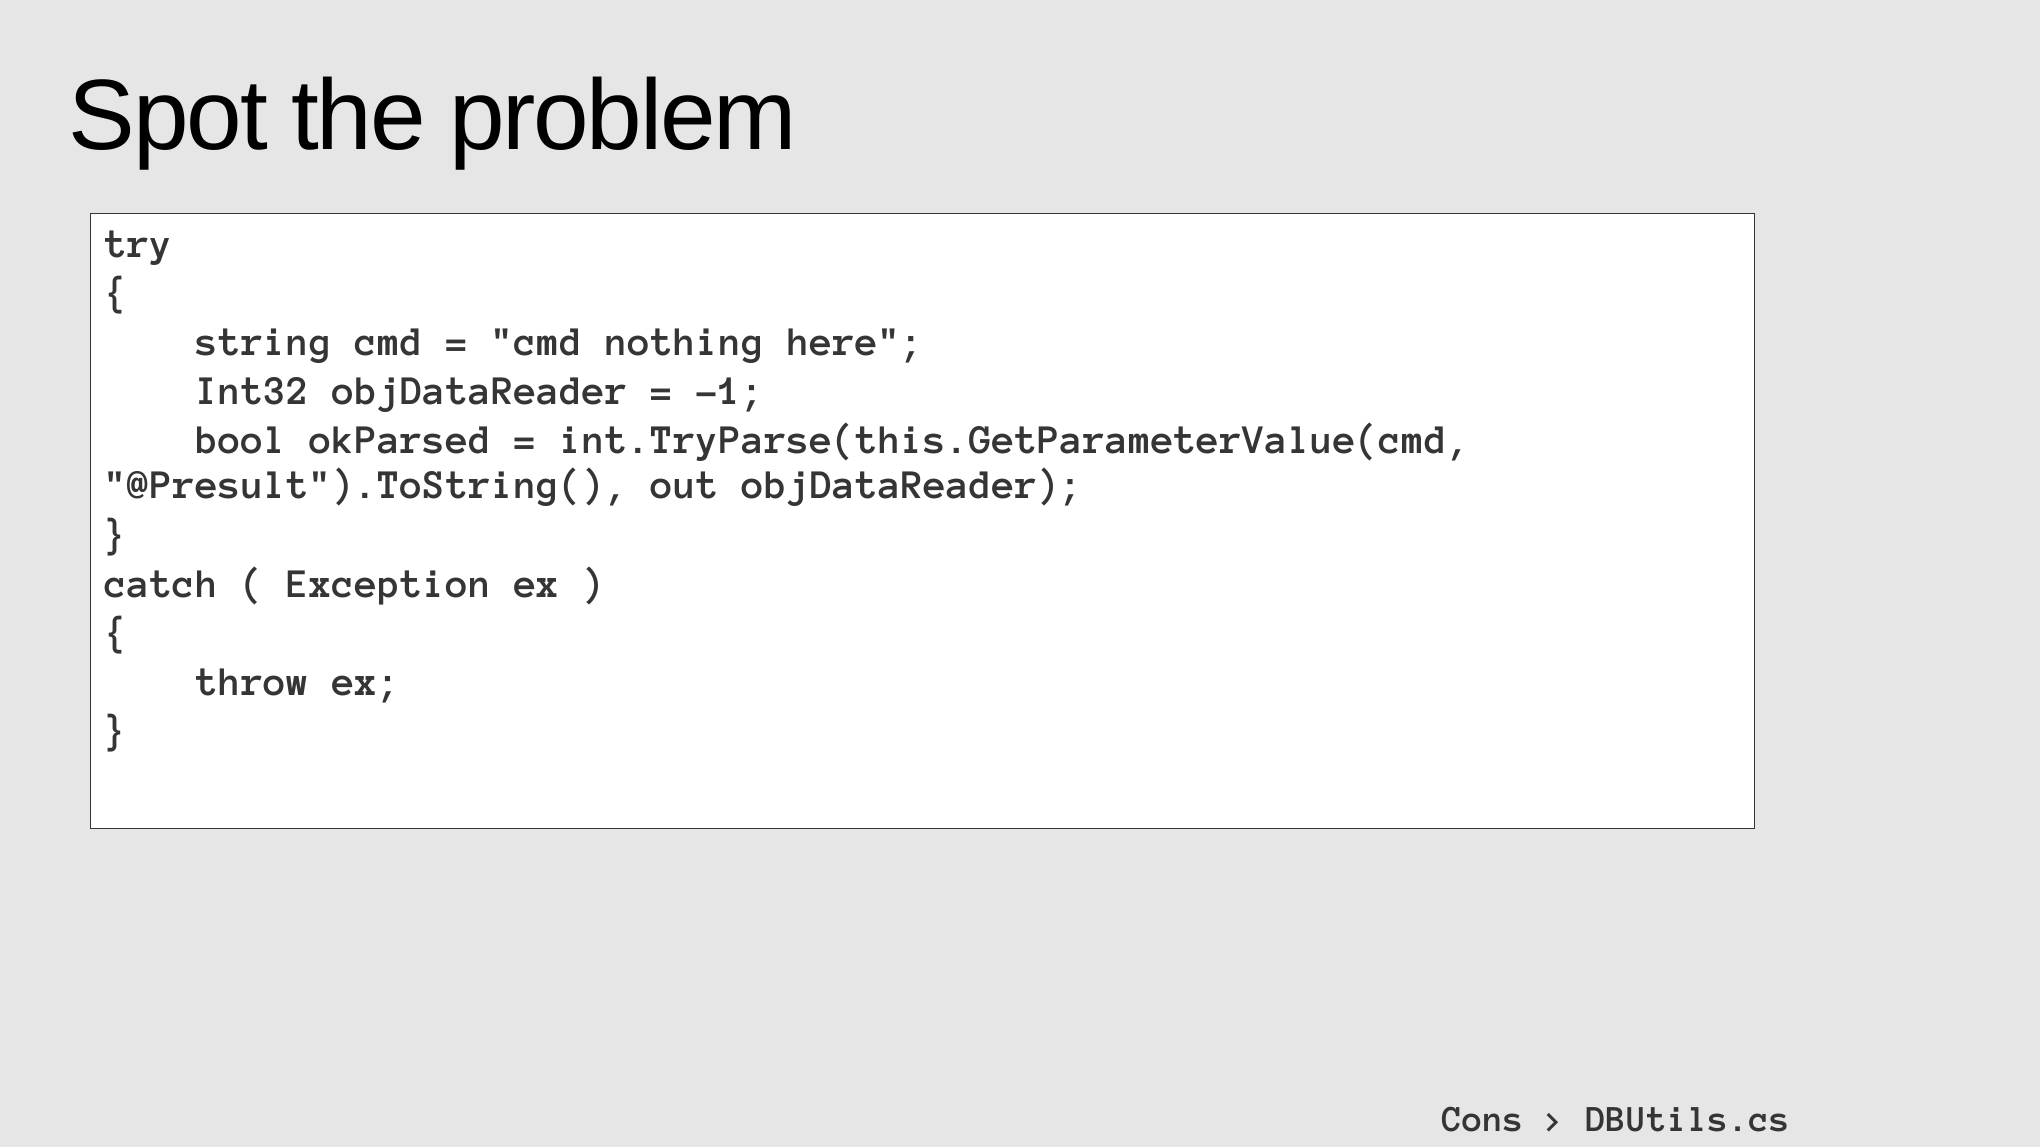

# Spot the problem
try
{
    string cmd = "cmd nothing here";
    Int32 objDataReader = -1;
    bool okParsed = int.TryParse(this.GetParameterValue(cmd, "@Presult").ToString(), out objDataReader);
}
catch ( Exception ex )
{
    throw ex;
}
Cons > DBUtils.cs